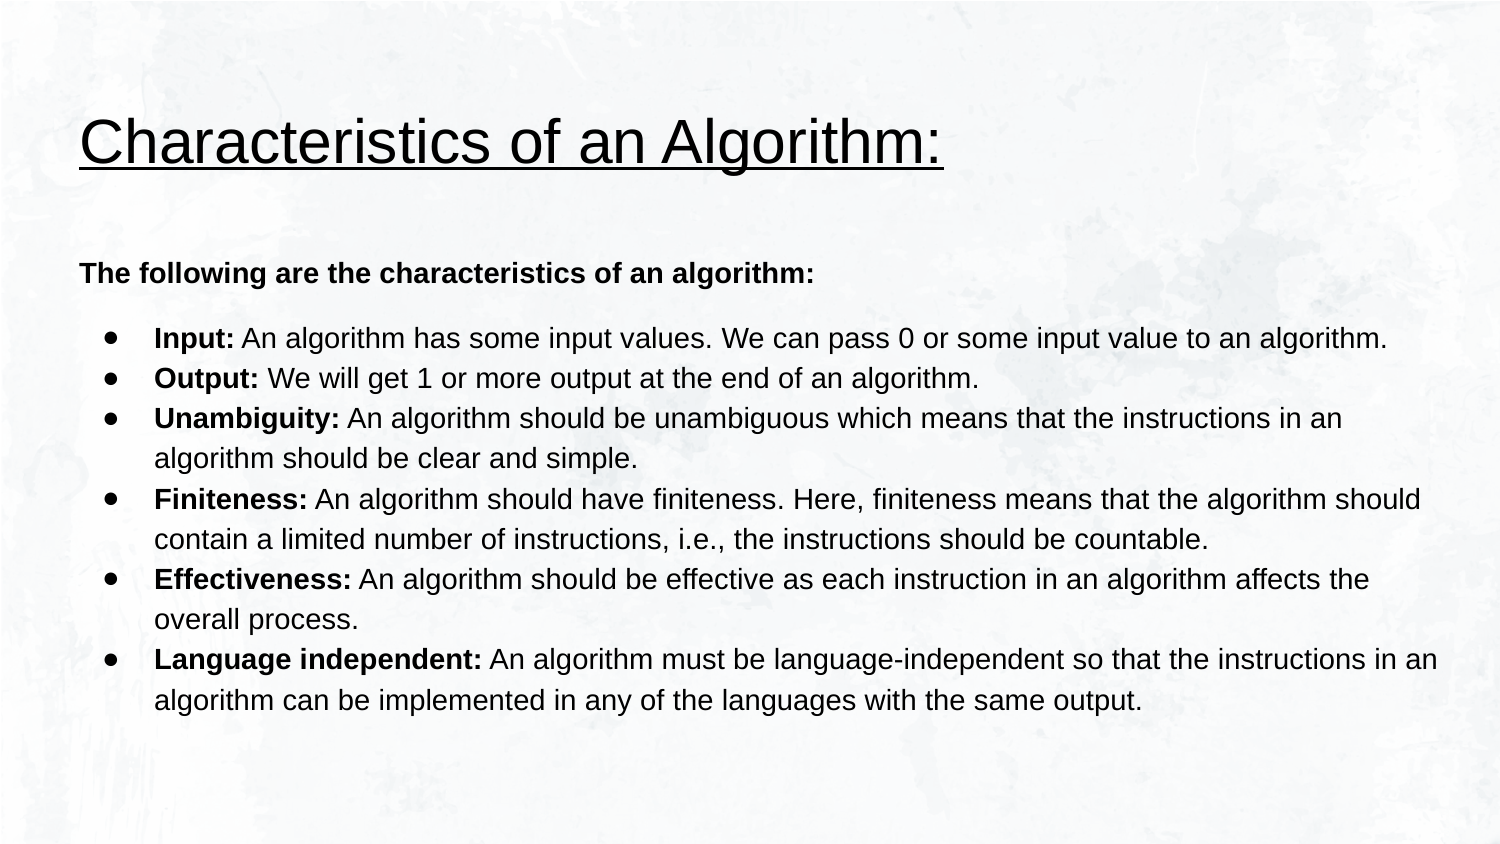

Characteristics of an Algorithm:

The following are the characteristics of an algorithm:
Input: An algorithm has some input values. We can pass 0 or some input value to an algorithm.
Output: We will get 1 or more output at the end of an algorithm.
Unambiguity: An algorithm should be unambiguous which means that the instructions in an algorithm should be clear and simple.
Finiteness: An algorithm should have finiteness. Here, finiteness means that the algorithm should contain a limited number of instructions, i.e., the instructions should be countable.
Effectiveness: An algorithm should be effective as each instruction in an algorithm affects the overall process.
Language independent: An algorithm must be language-independent so that the instructions in an algorithm can be implemented in any of the languages with the same output.